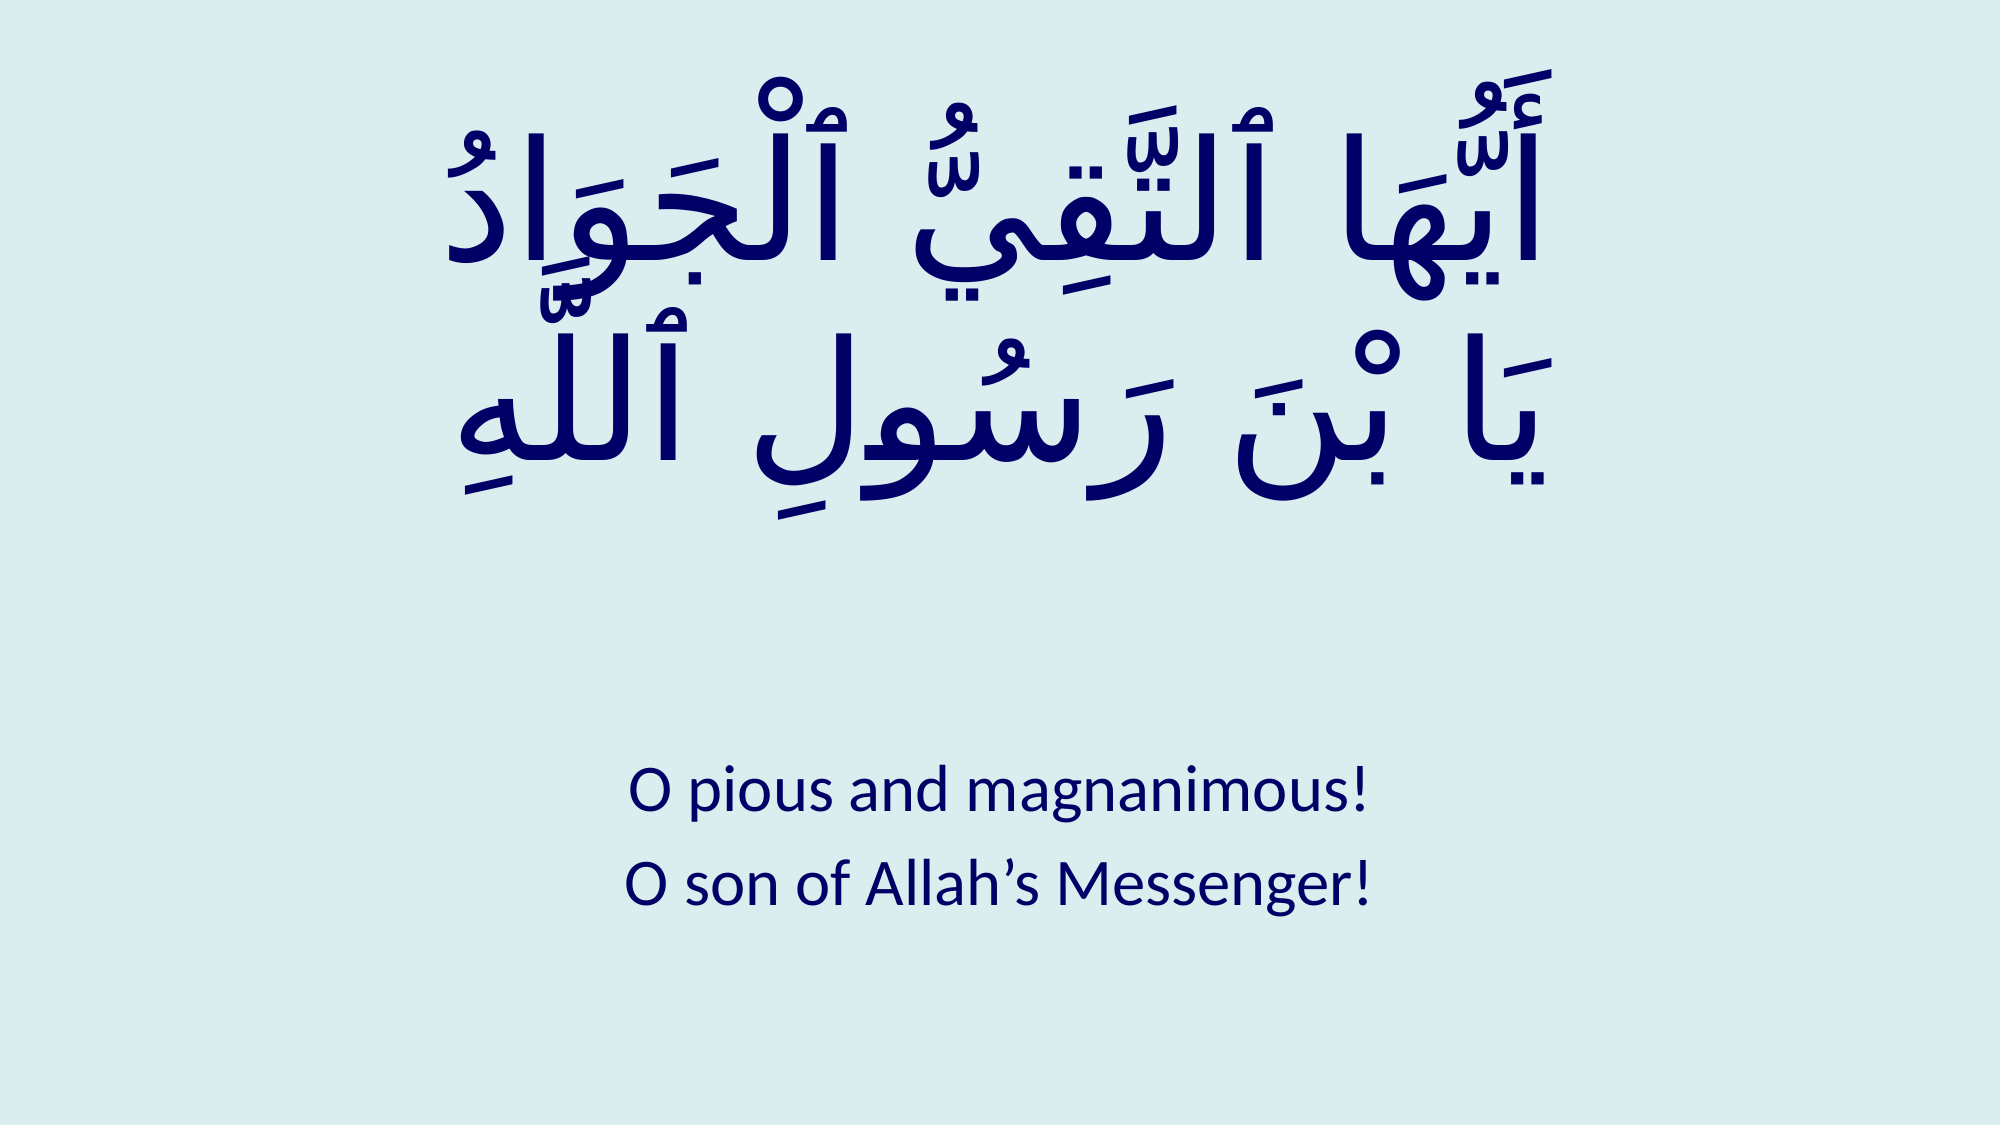

# أَيُّهَا ٱلتَّقِيُّ ٱلْجَوَادُ يَا بْنَ رَسُولِ ٱللَّهِ
O pious and magnanimous!
O son of Allah’s Messenger!